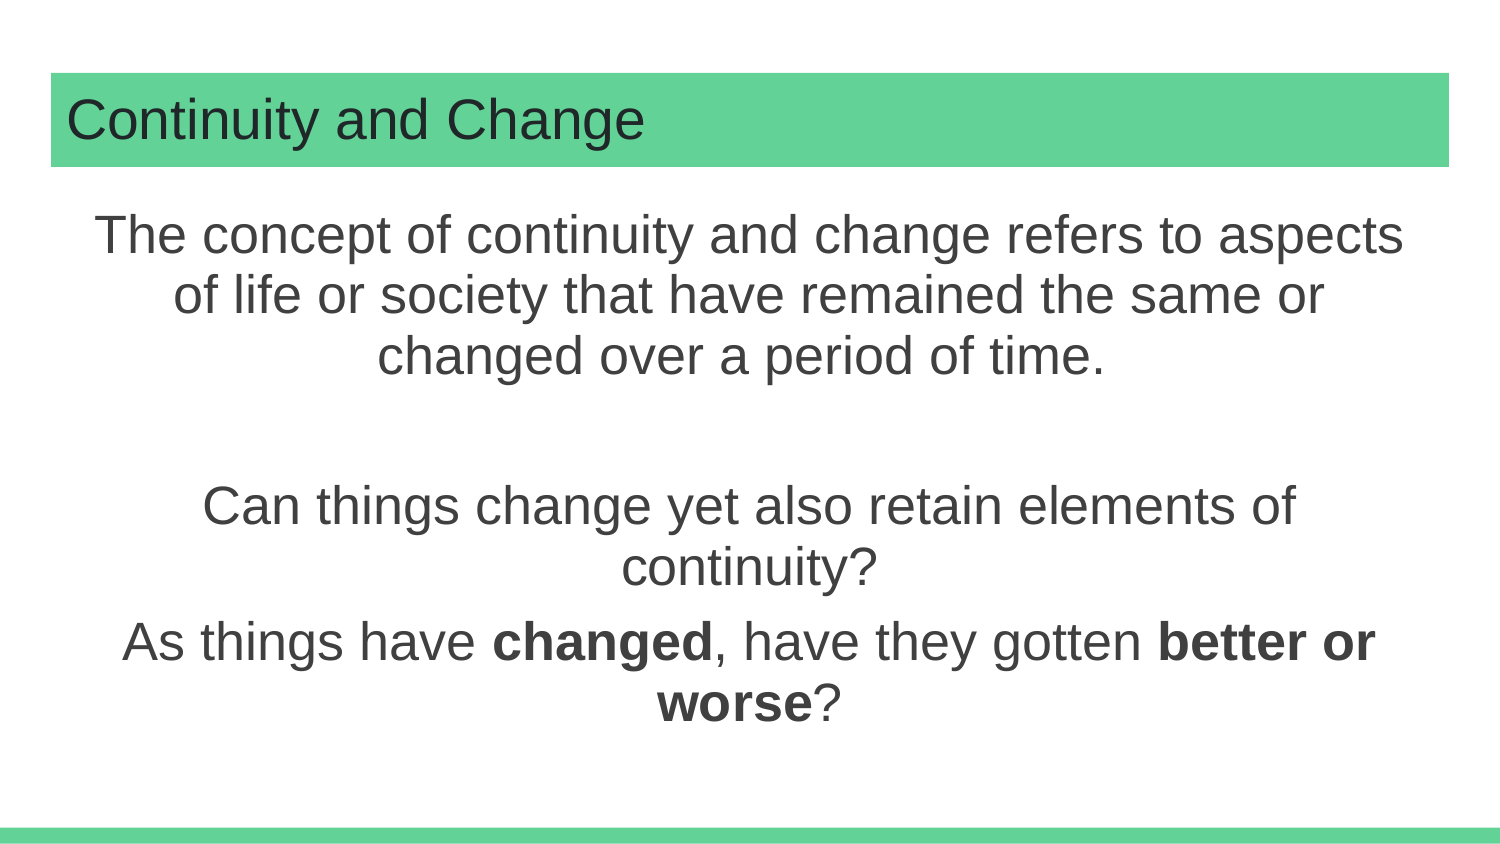

# Continuity and Change
The concept of continuity and change refers to aspects of life or society that have remained the same or changed over a period of time.

Can things change yet also retain elements of continuity?
As things have changed, have they gotten better or worse?